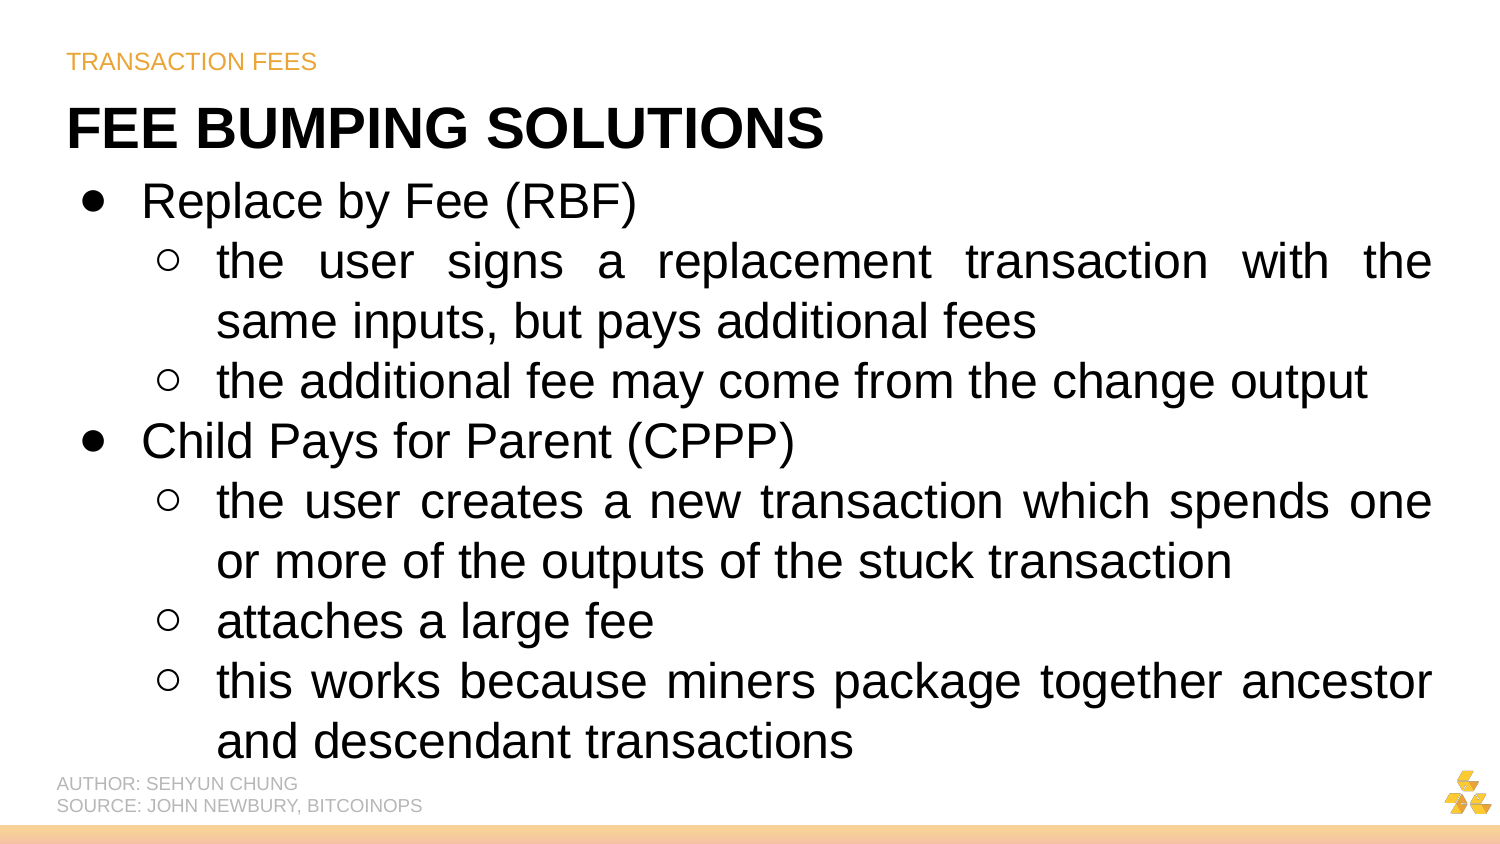

# TRANSACTION FEES
FEE BUMPING SOLUTIONS
Replace by Fee (RBF)
the user signs a replacement transaction with the same inputs, but pays additional fees
the additional fee may come from the change output
Child Pays for Parent (CPPP)
the user creates a new transaction which spends one or more of the outputs of the stuck transaction
attaches a large fee
this works because miners package together ancestor and descendant transactions

AUTHOR: SEHYUN CHUNG
SOURCE: JOHN NEWBURY, BITCOINOPS